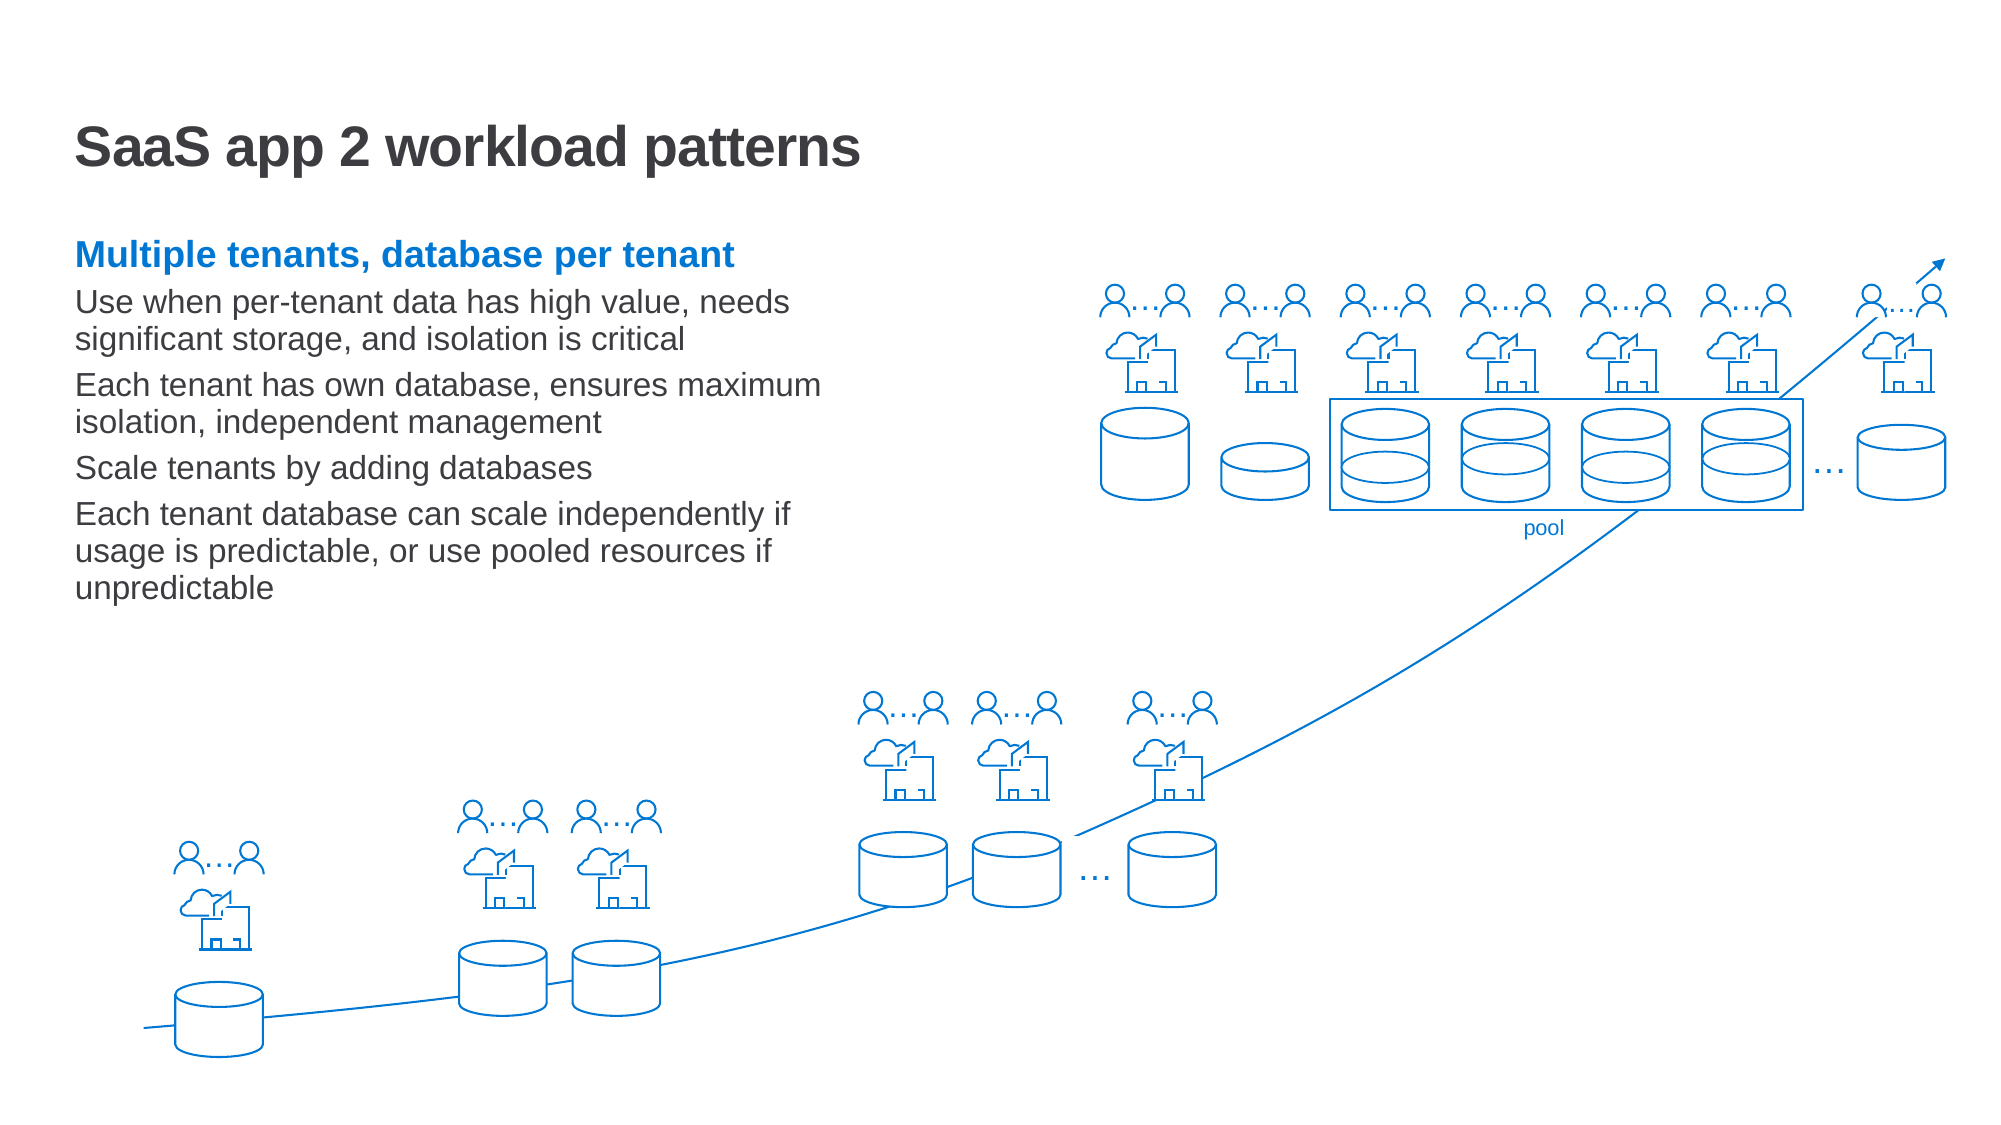

# SaaS app 2 workload patterns
Multiple tenants, database per tenant
Use when per-tenant data has high value, needs significant storage, and isolation is critical
Each tenant has own database, ensures maximum isolation, independent management
Scale tenants by adding databases
Each tenant database can scale independently if usage is predictable, or use pooled resources if unpredictable

…

…

…

…

…

…

…

…

pool
…

…

…

…
…

…

…